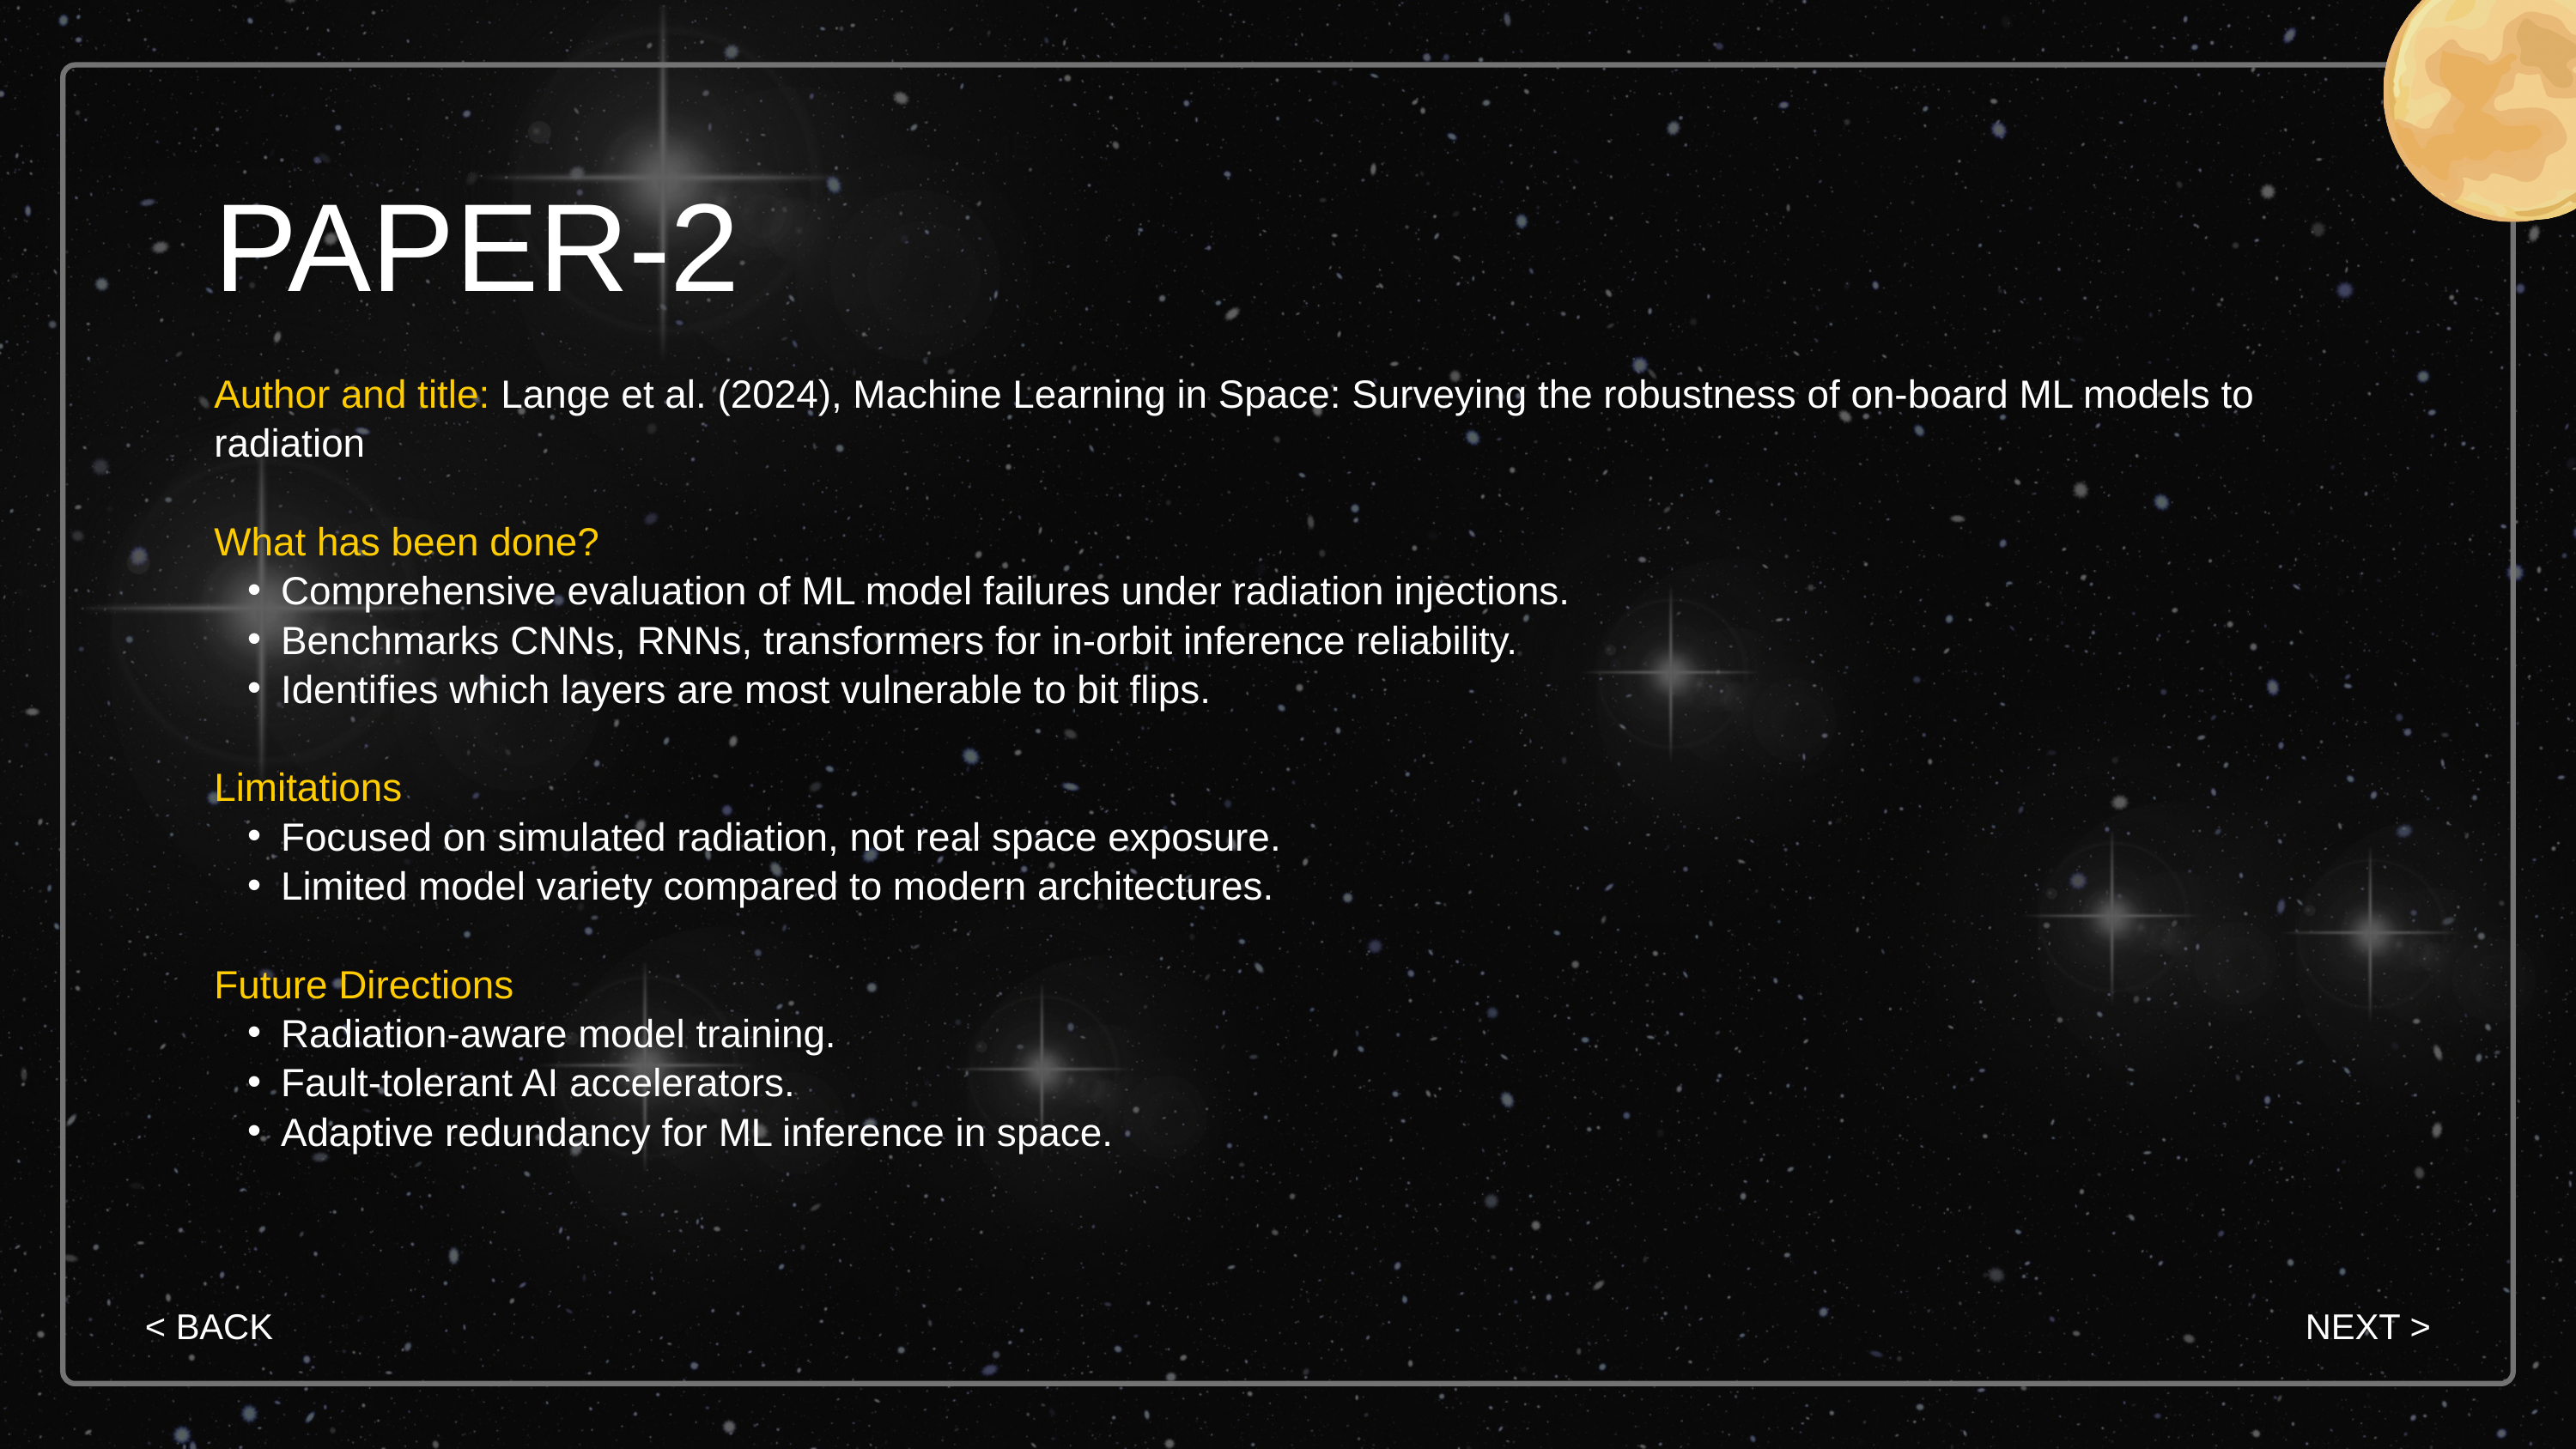

HOME
PAPER-2
Author and title: Lange et al. (2024), Machine Learning in Space: Surveying the robustness of on-board ML models to radiation

What has been done?
Comprehensive evaluation of ML model failures under radiation injections.
Benchmarks CNNs, RNNs, transformers for in-orbit inference reliability.
Identifies which layers are most vulnerable to bit flips.

Limitations
Focused on simulated radiation, not real space exposure.
Limited model variety compared to modern architectures.

Future Directions
Radiation-aware model training.
Fault-tolerant AI accelerators.
Adaptive redundancy for ML inference in space.
< BACK
NEXT >